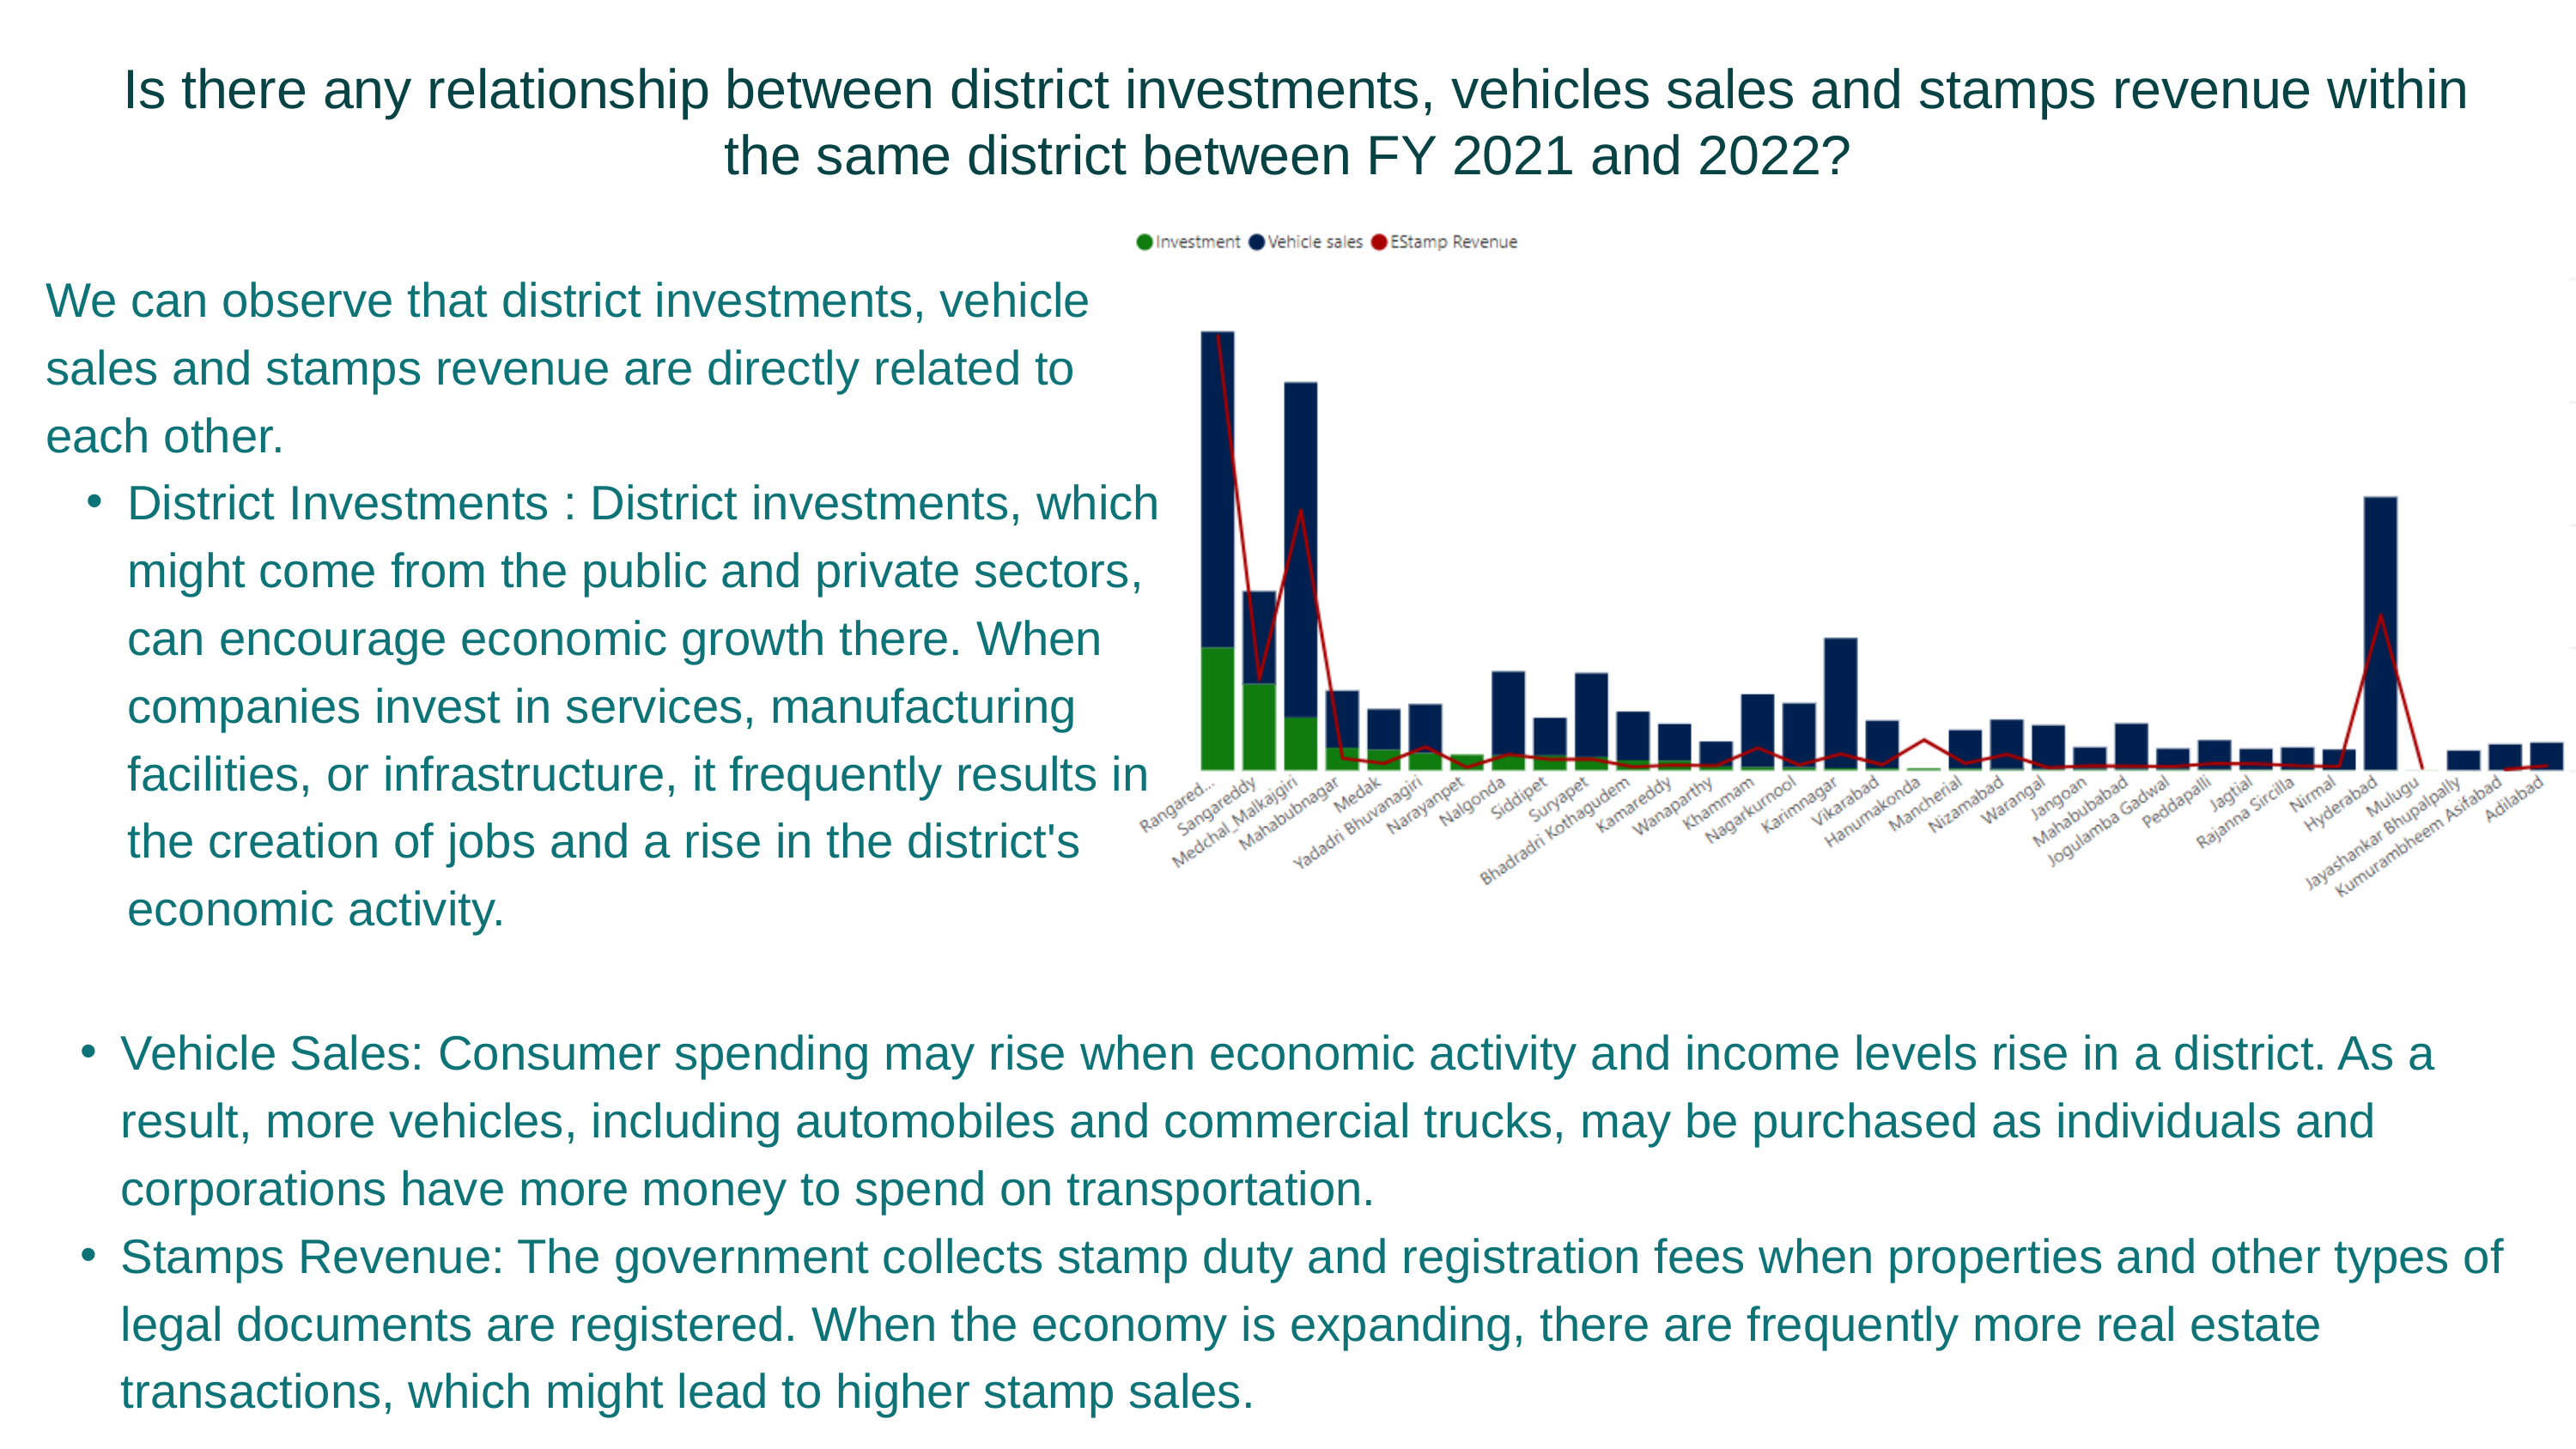

Is there any relationship between district investments, vehicles sales and stamps revenue within the same district between FY 2021 and 2022?

We can observe that district investments, vehicle sales and stamps revenue are directly related to each other.
District Investments : District investments, which might come from the public and private sectors, can encourage economic growth there. When companies invest in services, manufacturing facilities, or infrastructure, it frequently results in the creation of jobs and a rise in the district's economic activity.
Vehicle Sales: Consumer spending may rise when economic activity and income levels rise in a district. As a result, more vehicles, including automobiles and commercial trucks, may be purchased as individuals and corporations have more money to spend on transportation.
Stamps Revenue: The government collects stamp duty and registration fees when properties and other types of legal documents are registered. When the economy is expanding, there are frequently more real estate transactions, which might lead to higher stamp sales.